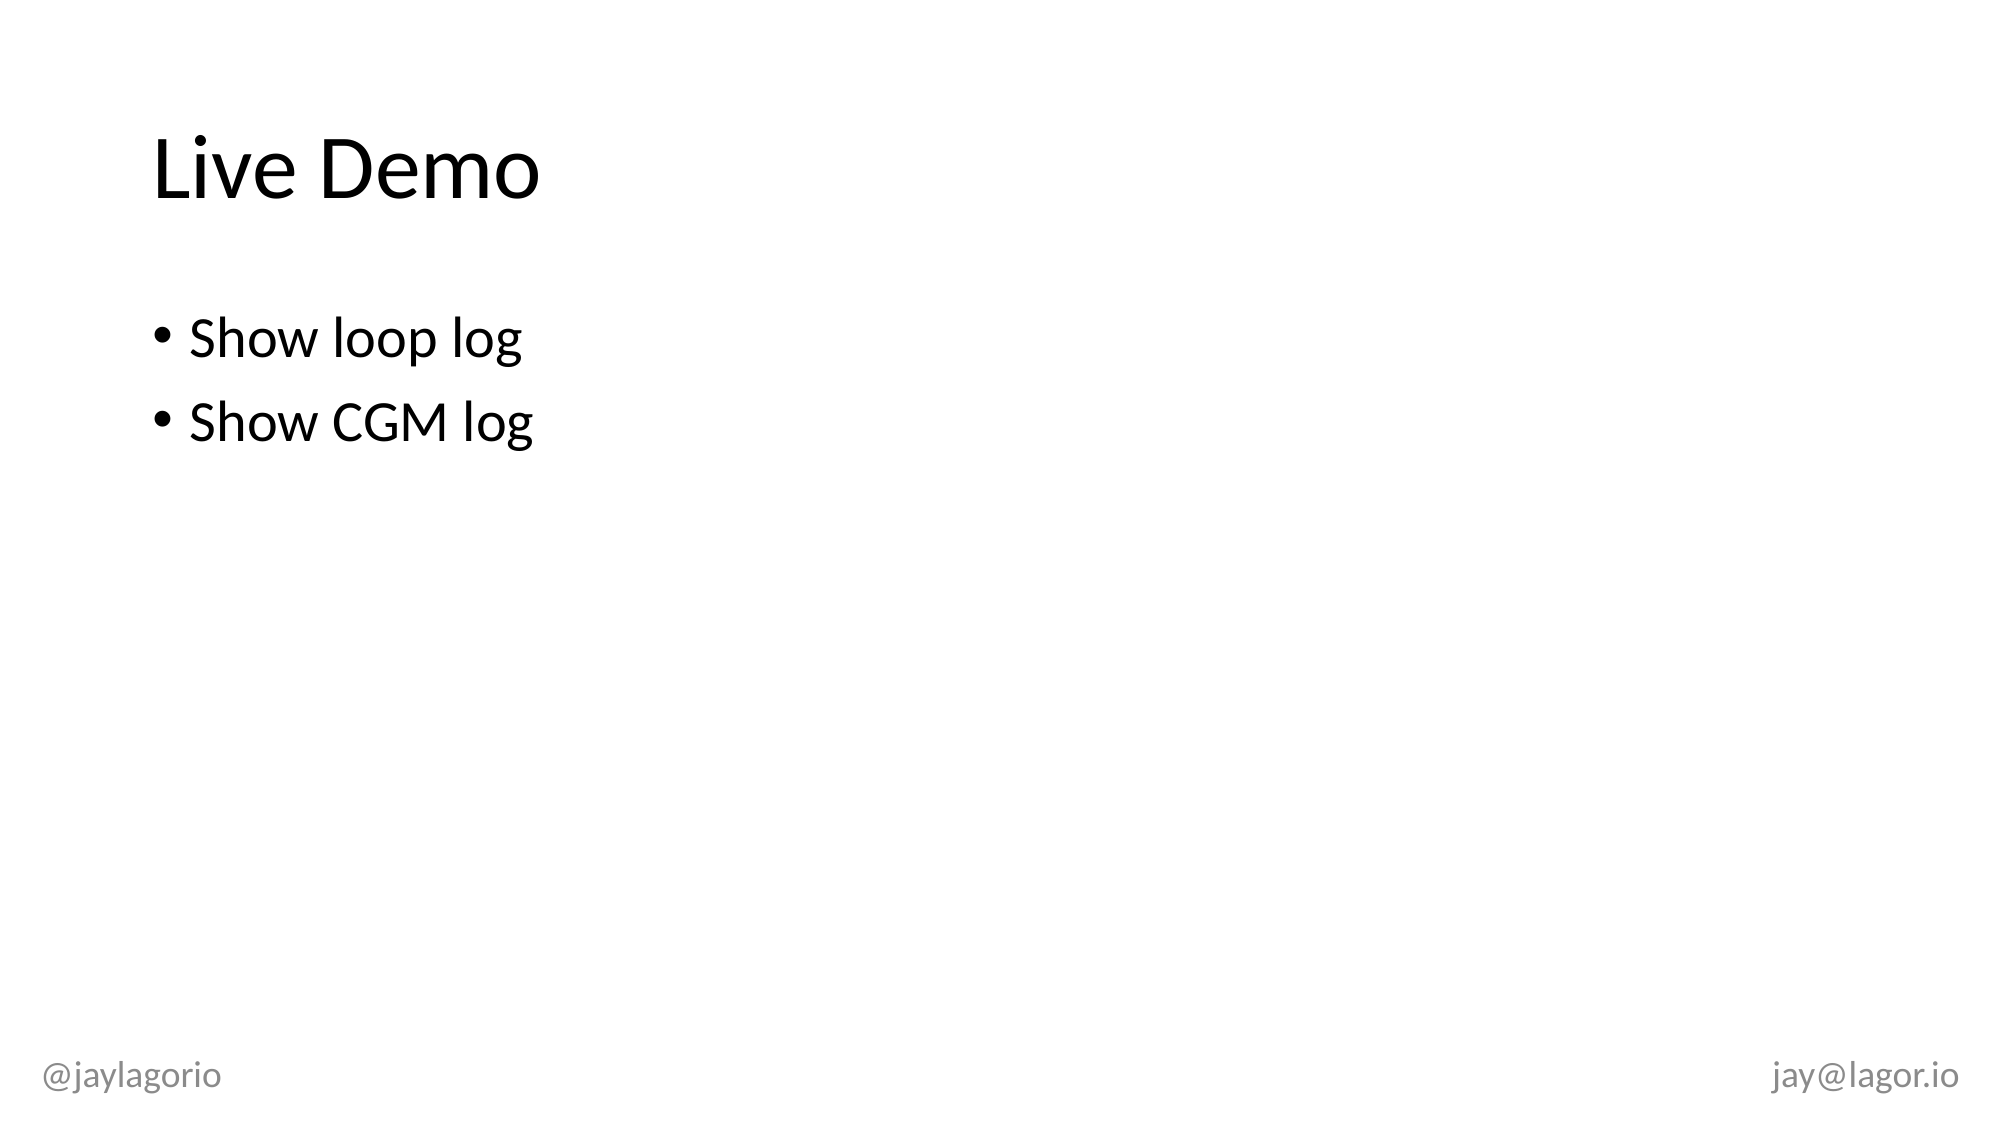

# Live Demo
Show loop log
Show CGM log